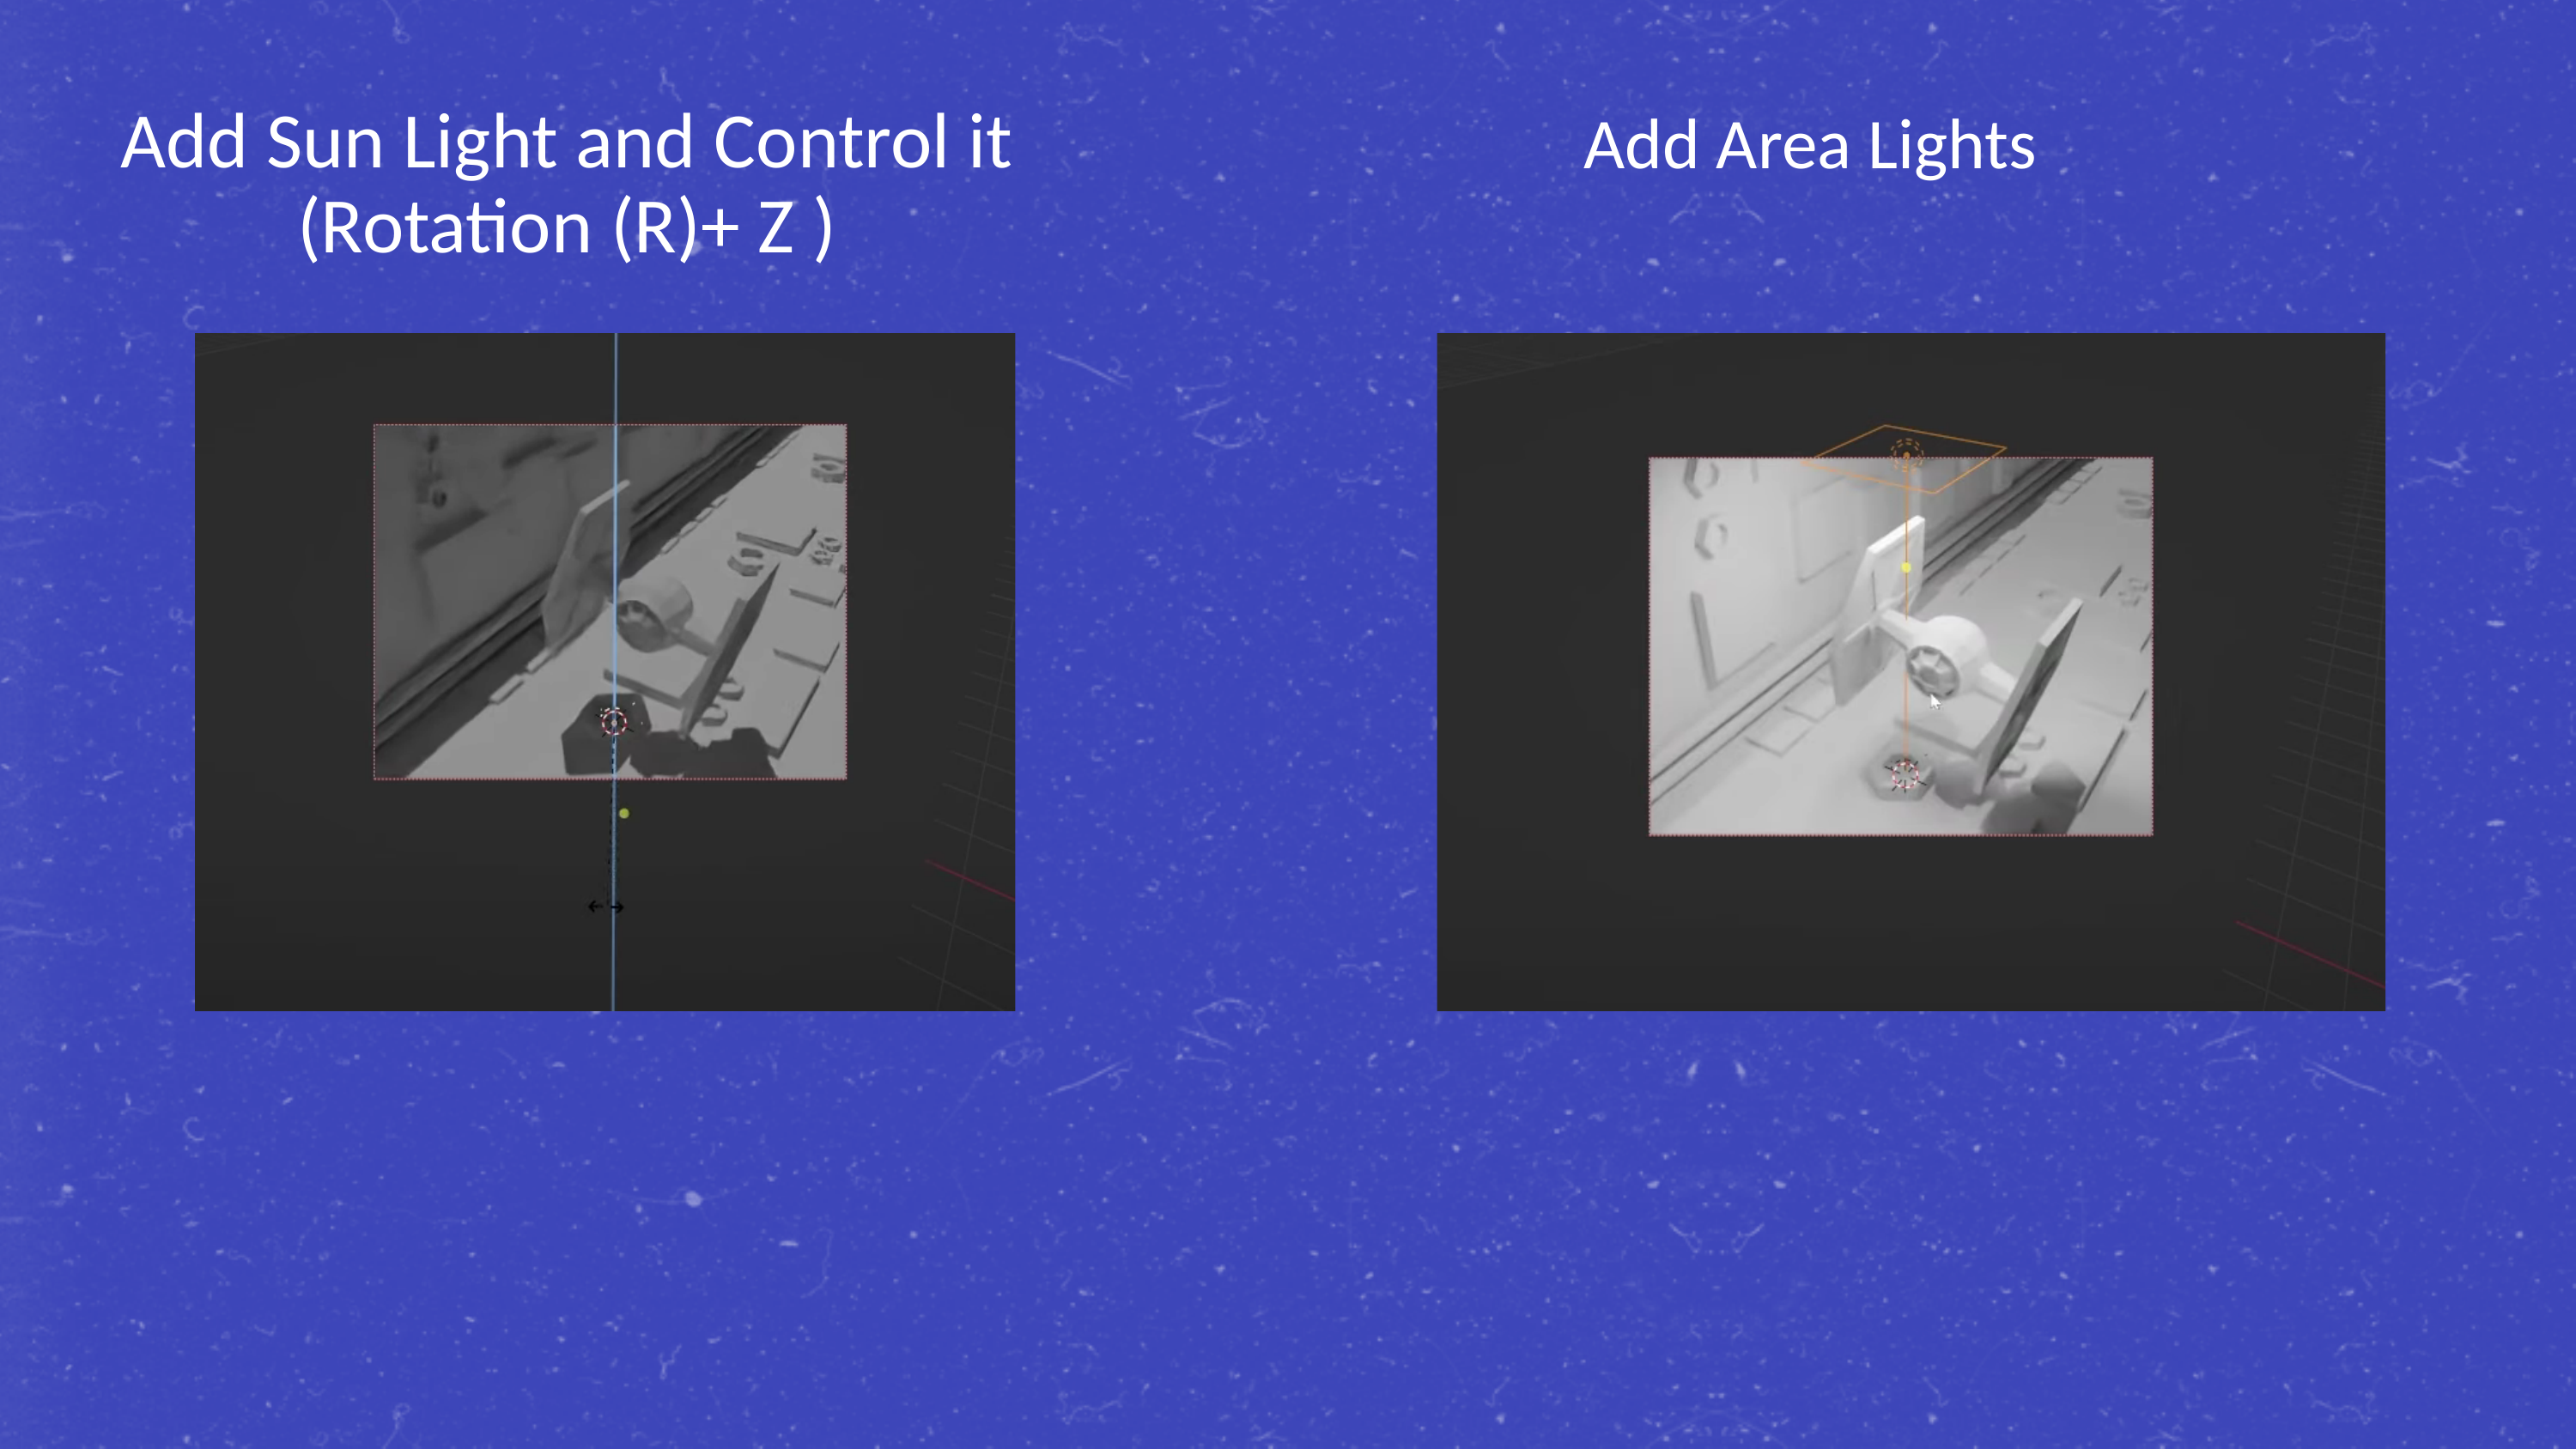

Add Sun Light and Control it (Rotation (R)+ Z )
Add Area Lights